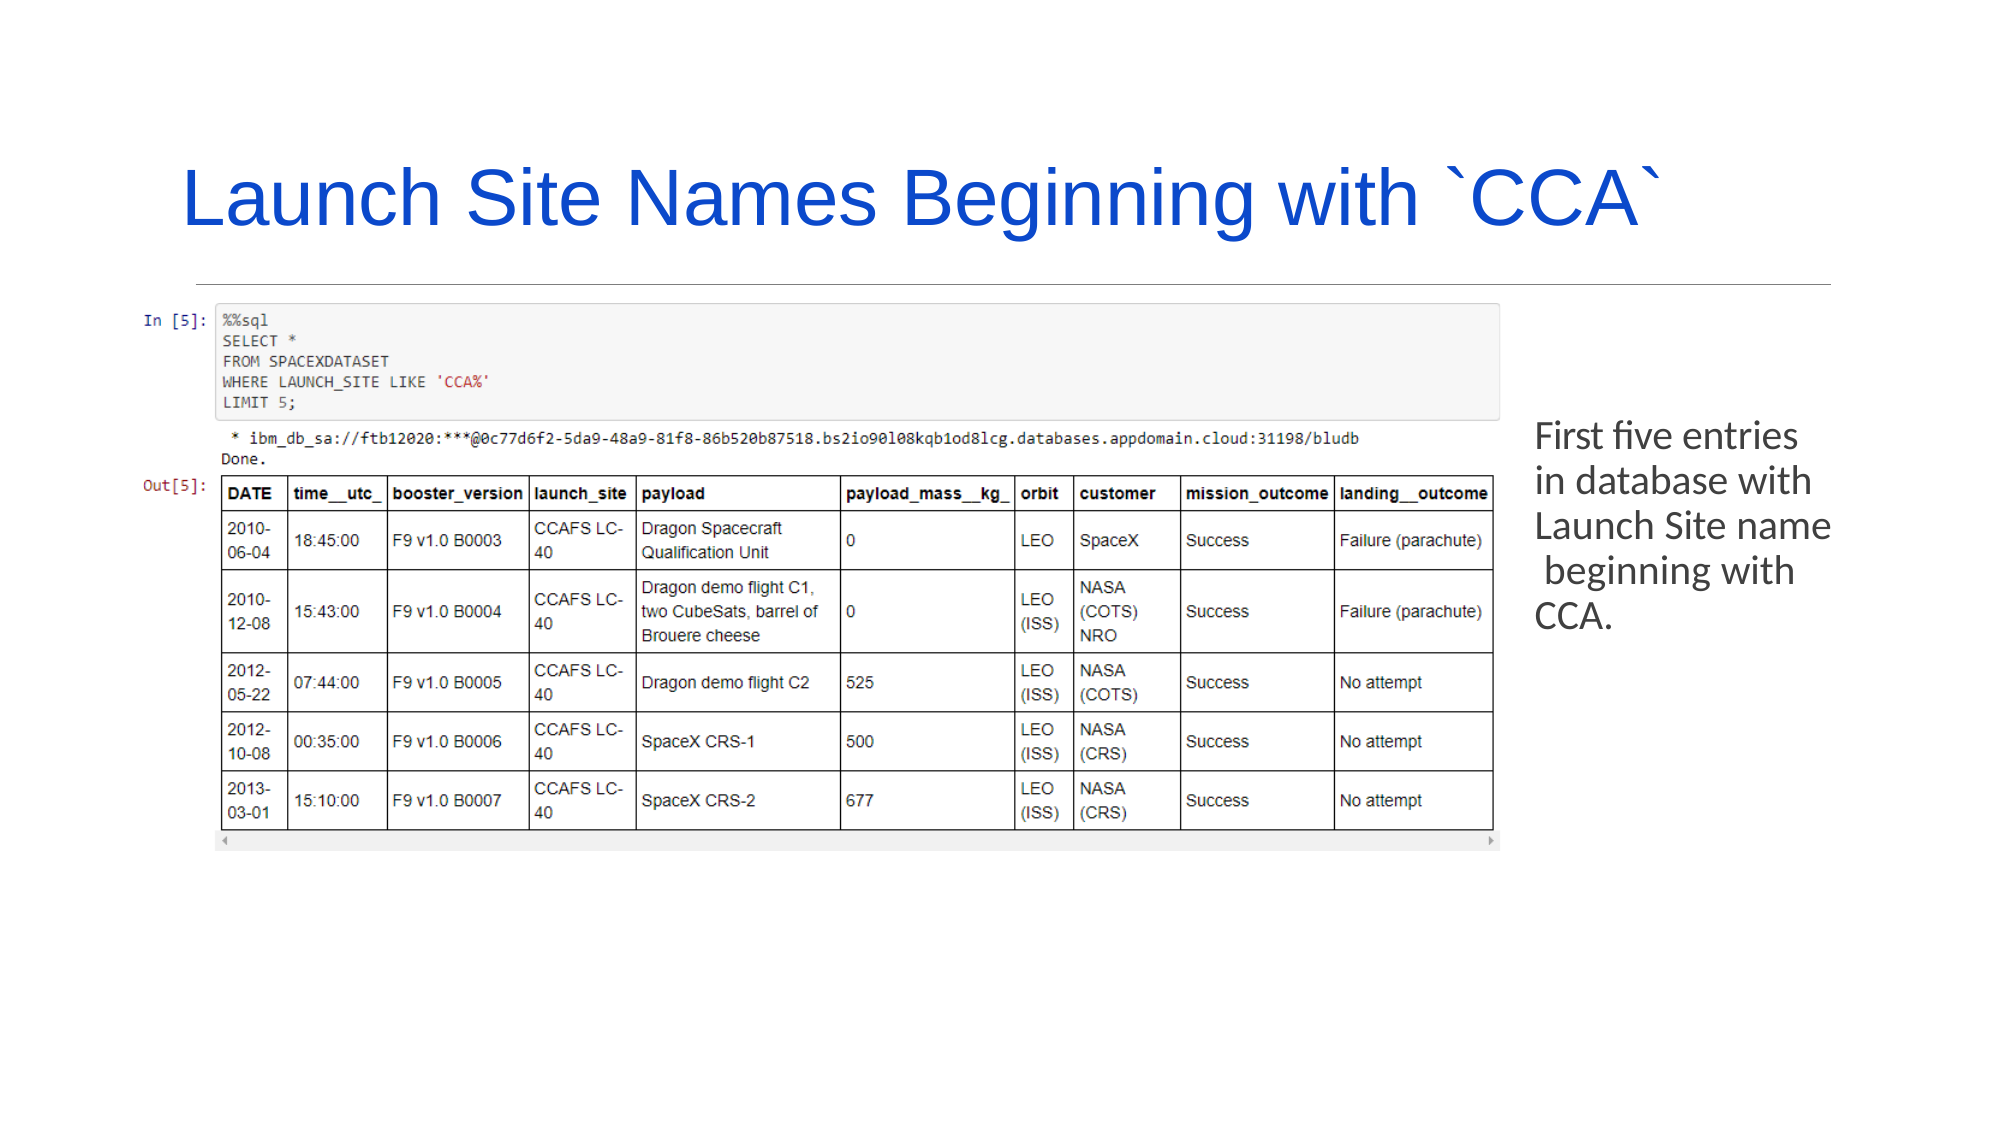

# Launch Site Names Beginning with `CCA`

First five entries  in database with  Launch Site name  beginning with  CCA.
26